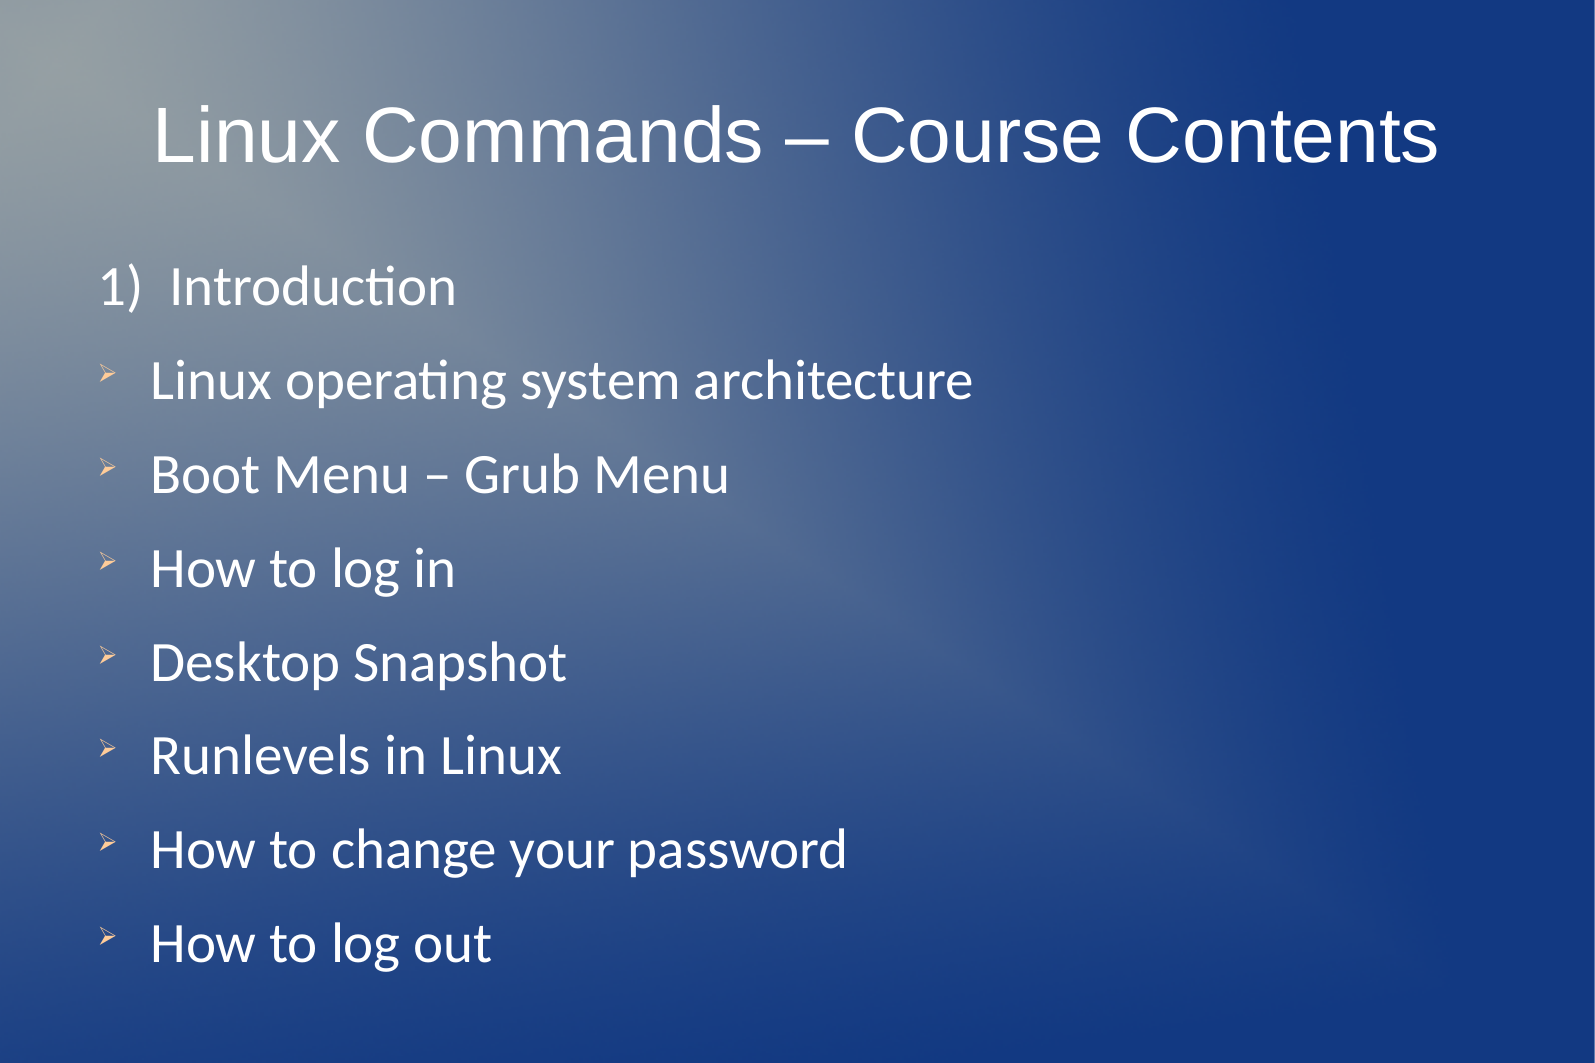

Linux Commands – Course Contents
1)  Introduction
Linux operating system architecture
Boot Menu – Grub Menu
How to log in
Desktop Snapshot
Runlevels in Linux
How to change your password
How to log out